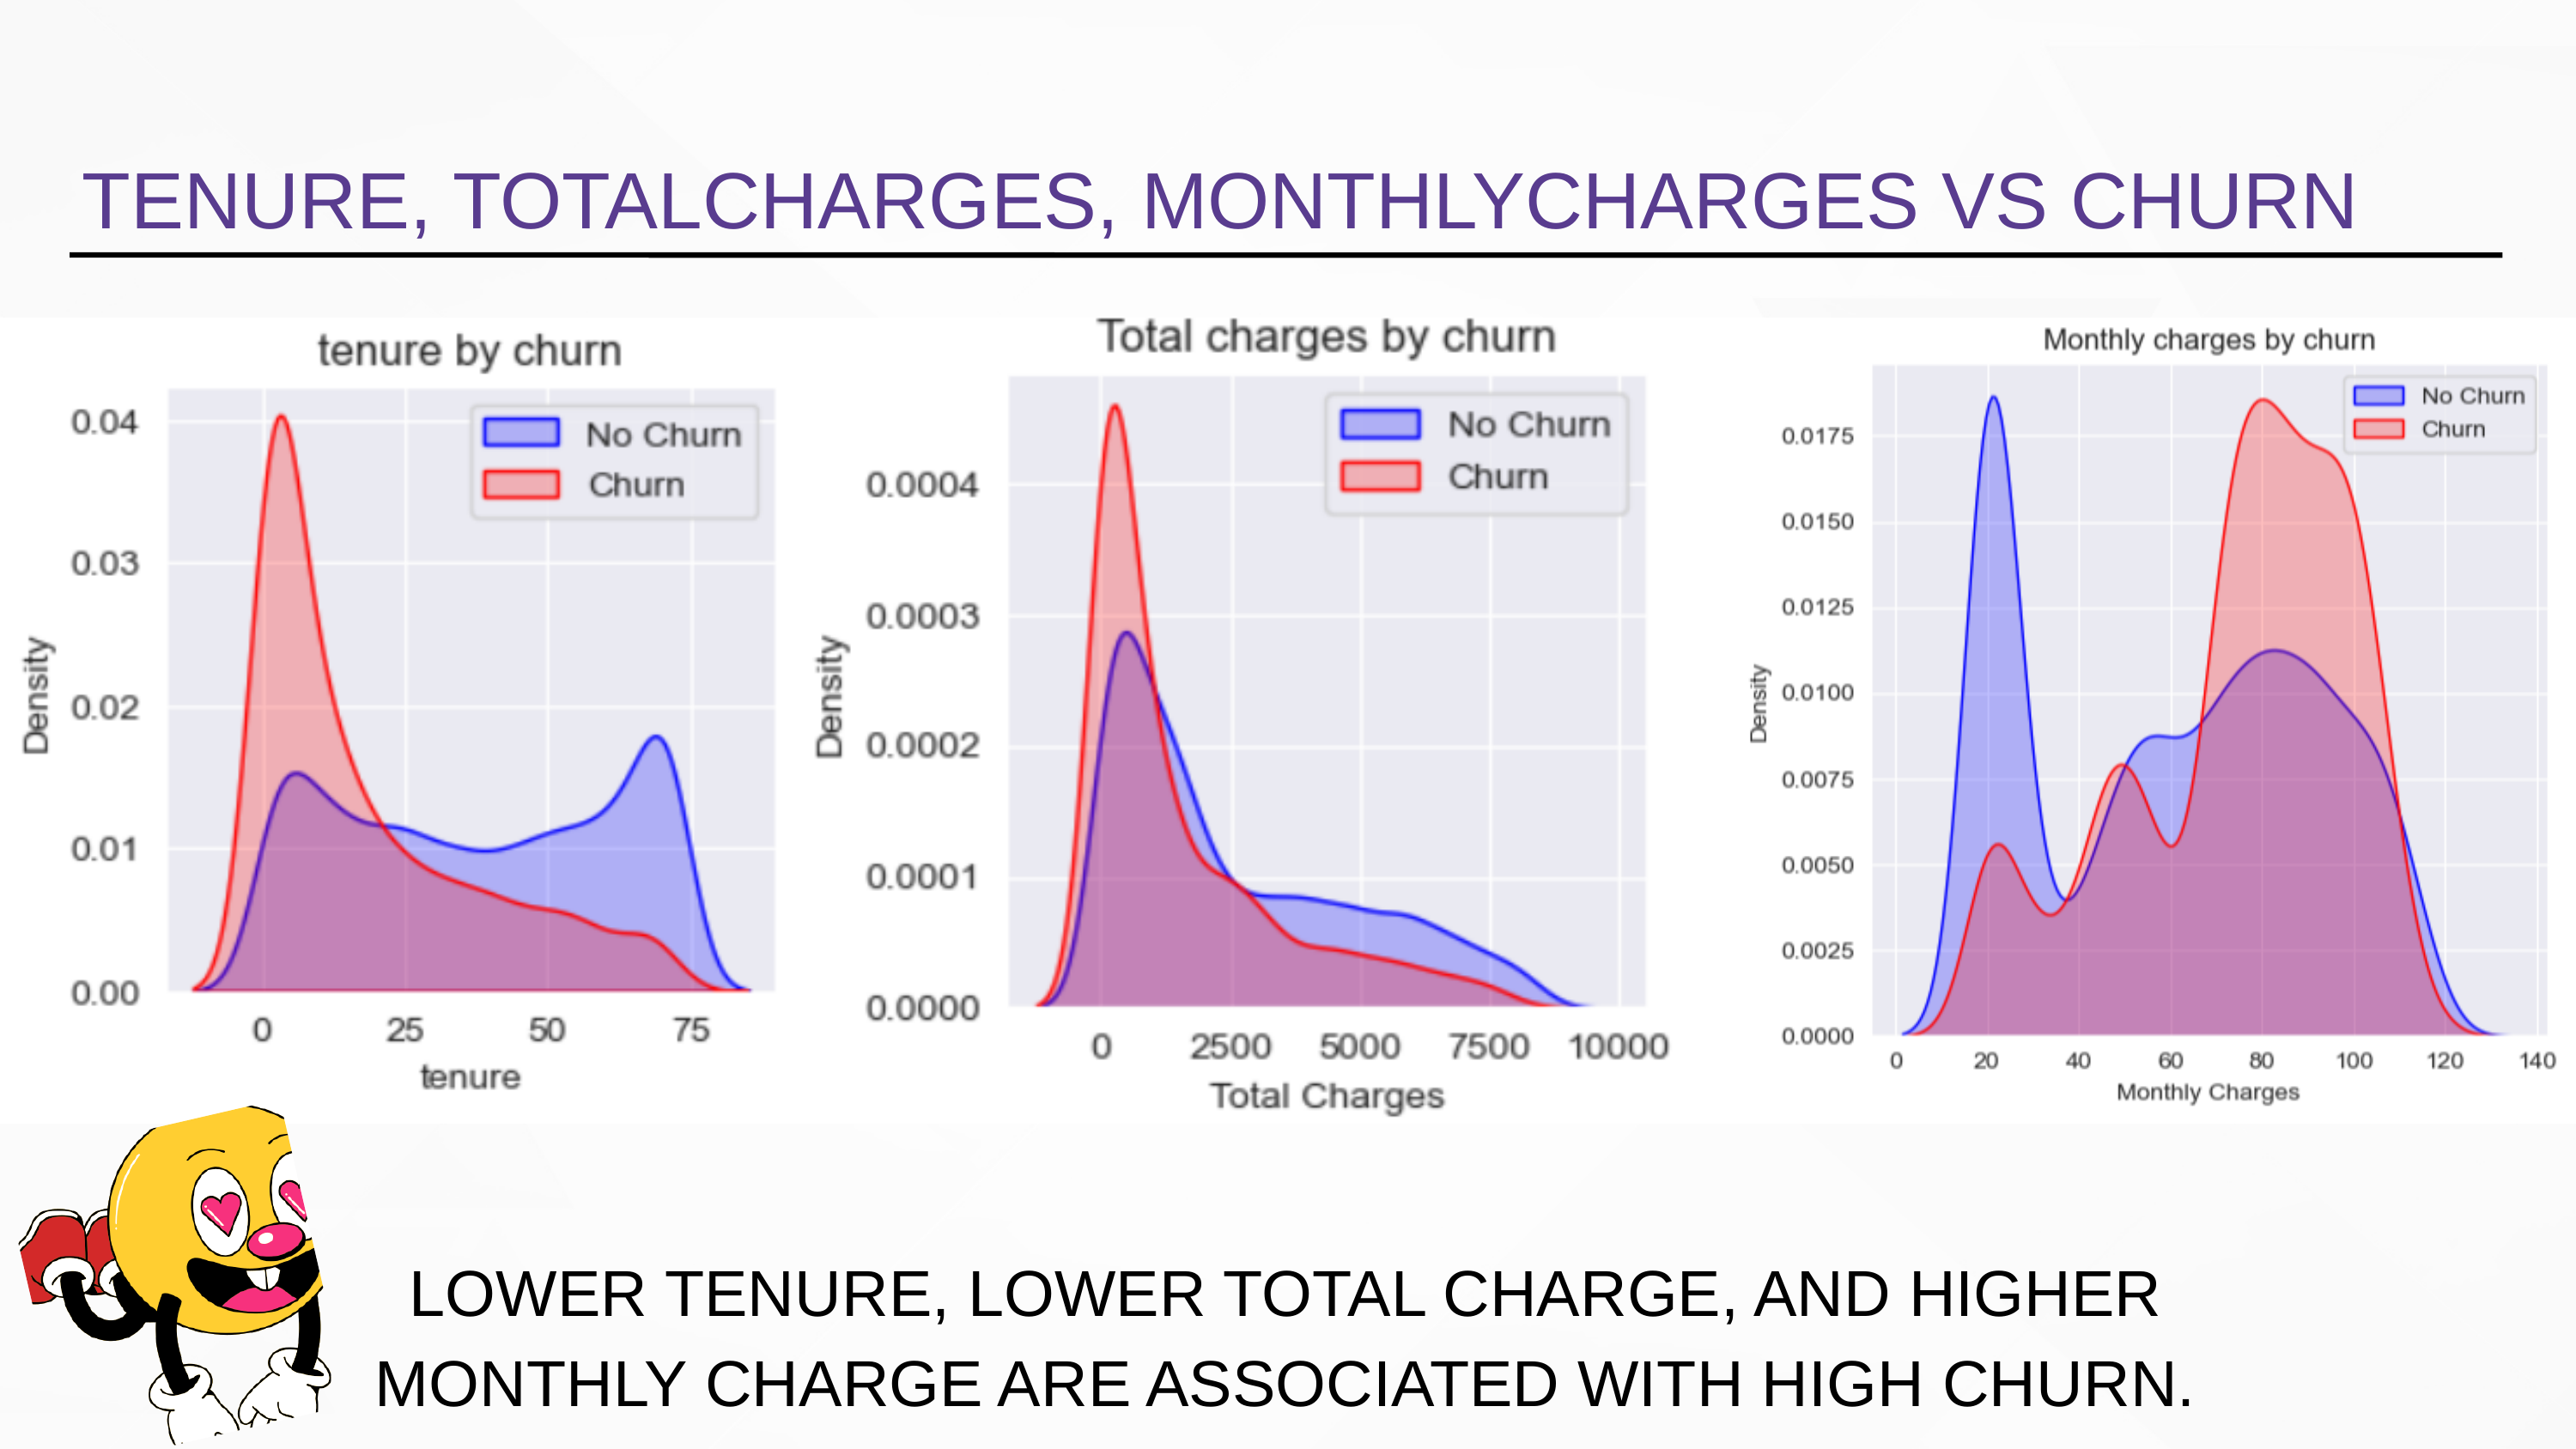

TENURE, TOTALCHARGES, MONTHLYCHARGES VS CHURN

LOWER TENURE, LOWER TOTAL CHARGE, AND HIGHER MONTHLY CHARGE ARE ASSOCIATED WITH HIGH CHURN.